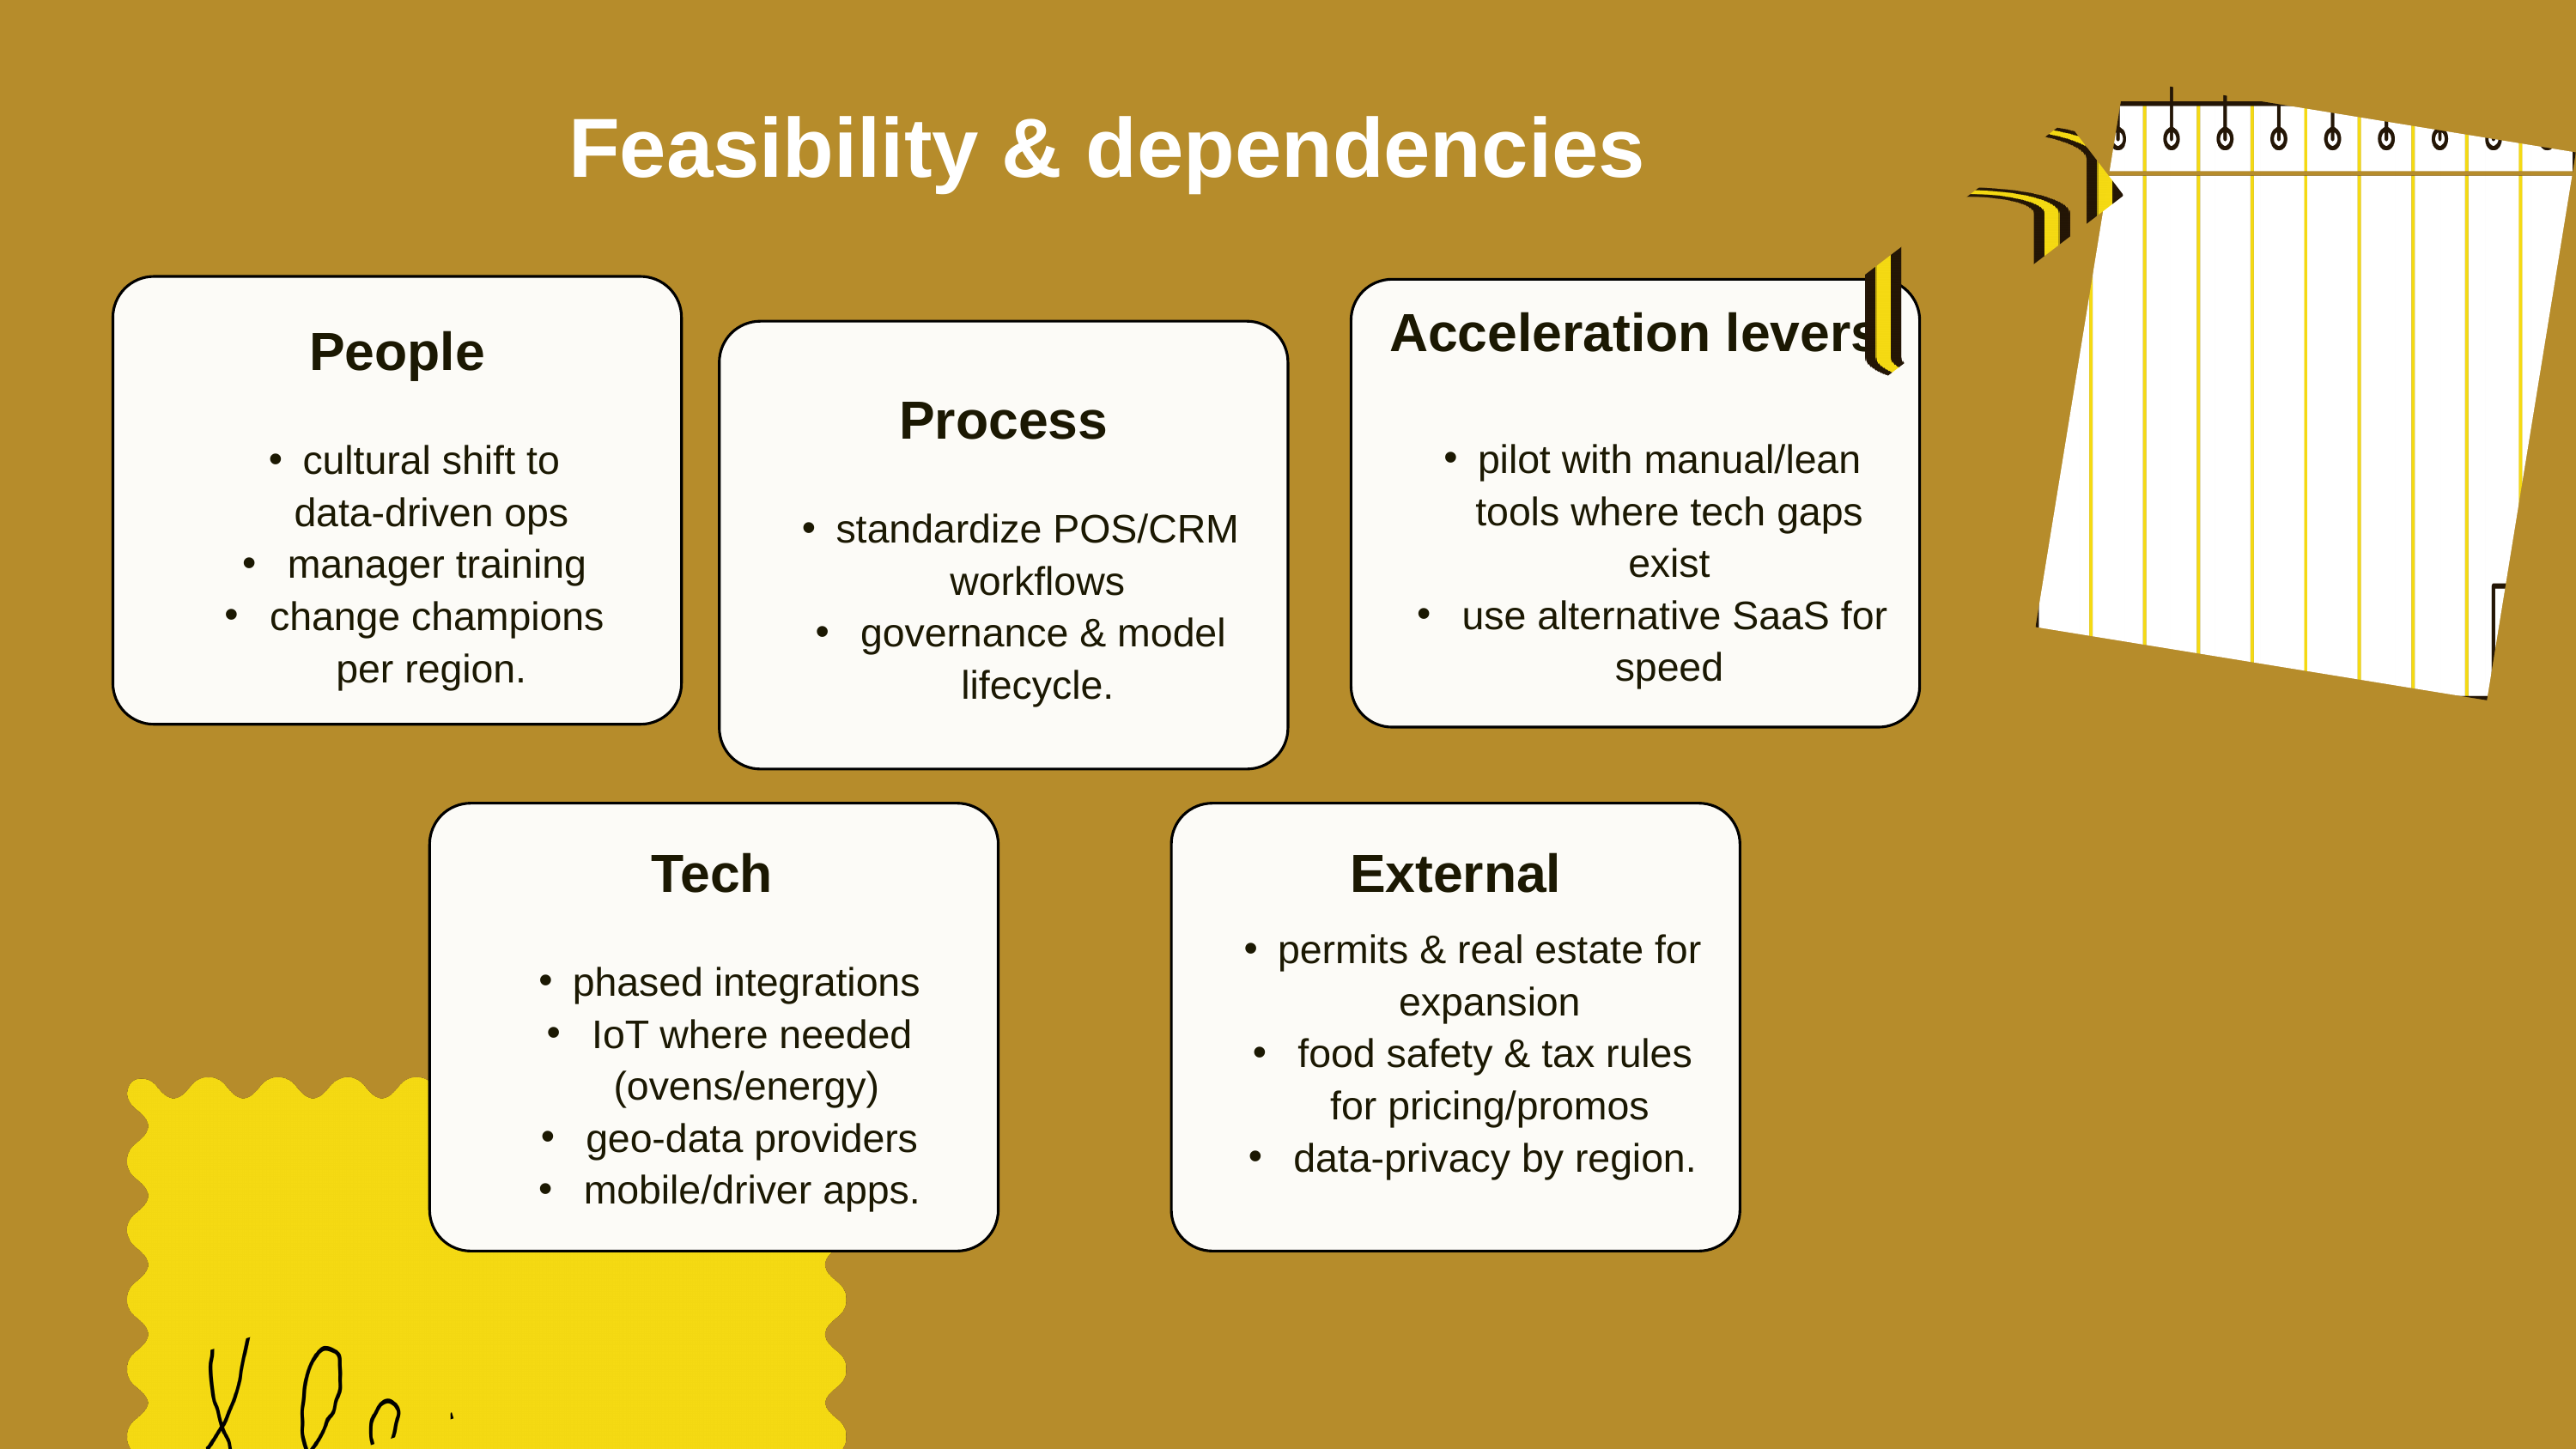

Feasibility & dependencies

Acceleration levers
People
cultural shift to data‑driven ops
 manager training
 change champions per region.

Process
standardize POS/CRM workflows
 governance & model lifecycle.
pilot with manual/lean tools where tech gaps exist
 use alternative SaaS for speed

Tech
phased integrations
 IoT where needed (ovens/energy)
 geo‑data providers
 mobile/driver apps.
External
permits & real estate for expansion
 food safety & tax rules for pricing/promos
 data‑privacy by region.